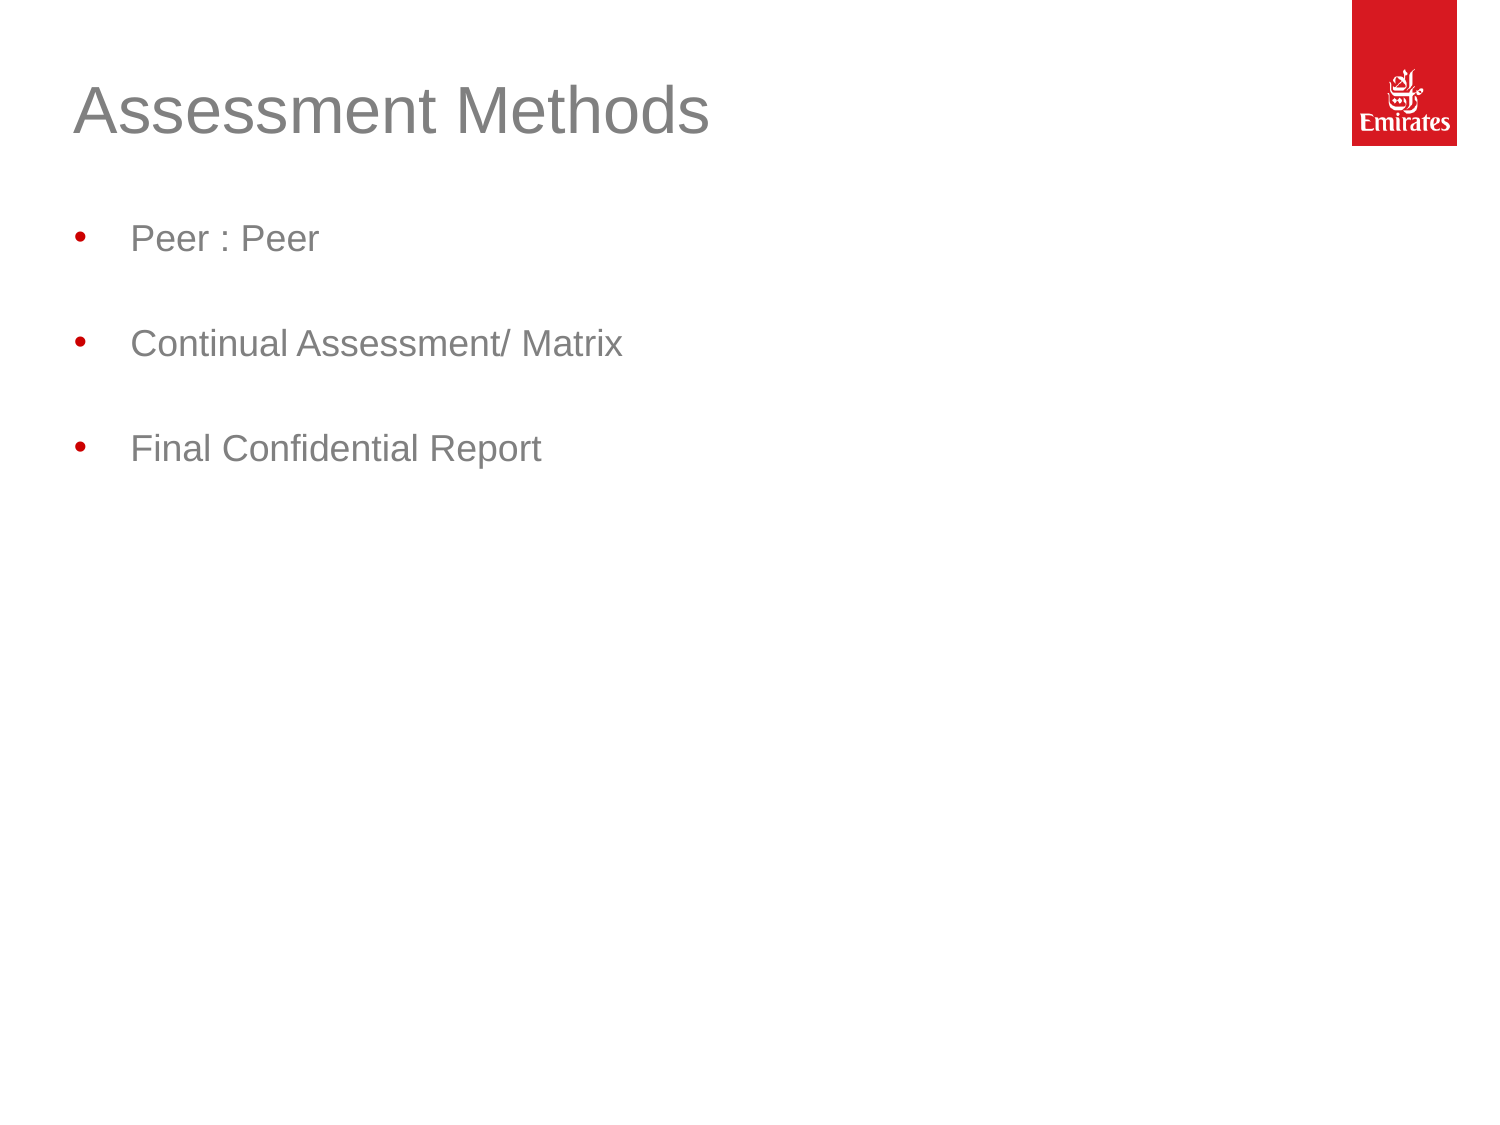

# Assessment Methods
Peer : Peer

Continual Assessment/ Matrix

Final Confidential Report